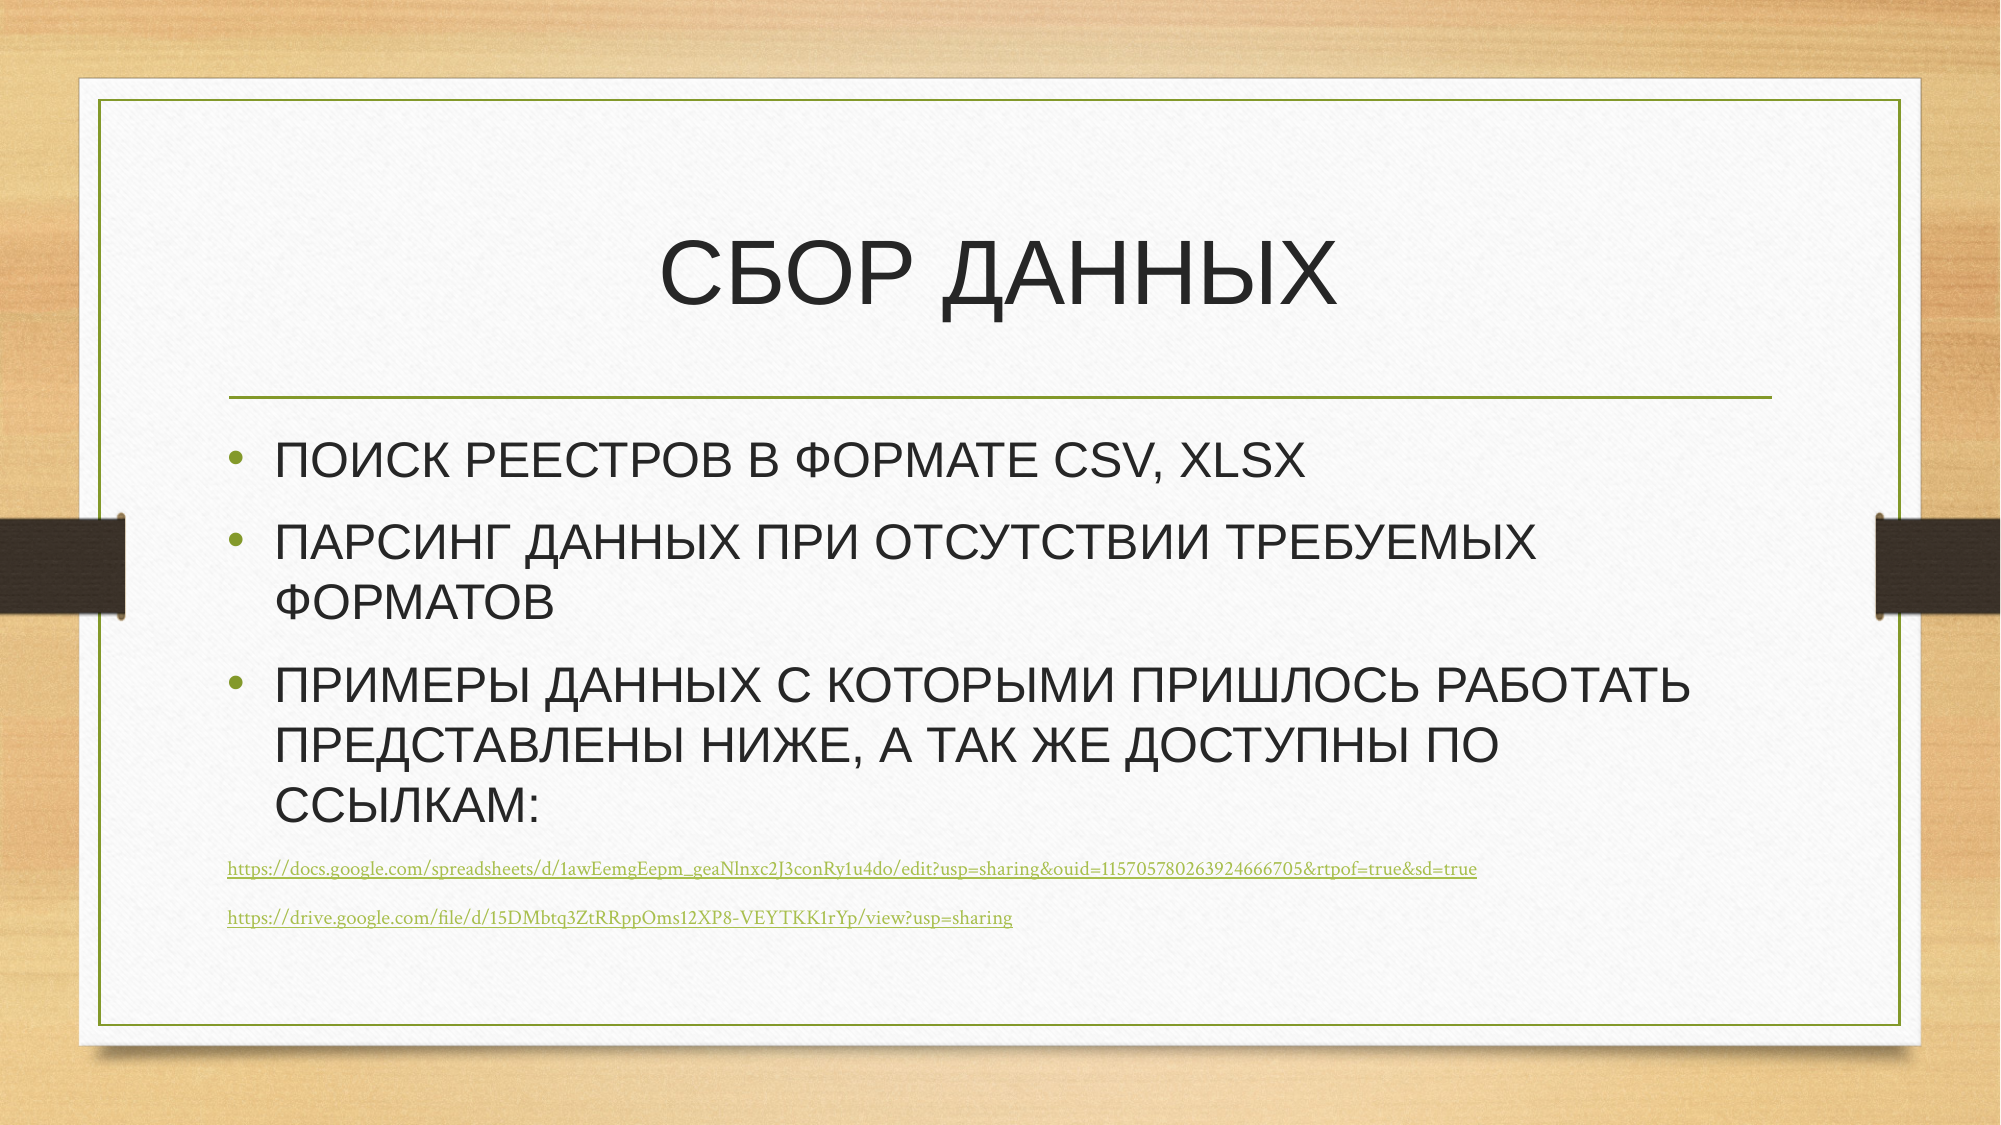

# СБОР ДАННЫХ
ПОИСК РЕЕСТРОВ В ФОРМАТЕ CSV, XLSX
ПАРСИНГ ДАННЫХ ПРИ ОТСУТСТВИИ ТРЕБУЕМЫХ ФОРМАТОВ
ПРИМЕРЫ ДАННЫХ С КОТОРЫМИ ПРИШЛОСЬ РАБОТАТЬ ПРЕДСТАВЛЕНЫ НИЖЕ, А ТАК ЖЕ ДОСТУПНЫ ПО ССЫЛКАМ:
https://docs.google.com/spreadsheets/d/1awEemgEepm_geaNlnxc2J3conRy1u4do/edit?usp=sharing&ouid=115705780263924666705&rtpof=true&sd=true
https://drive.google.com/file/d/15DMbtq3ZtRRppOms12XP8-VEYTKK1rYp/view?usp=sharing